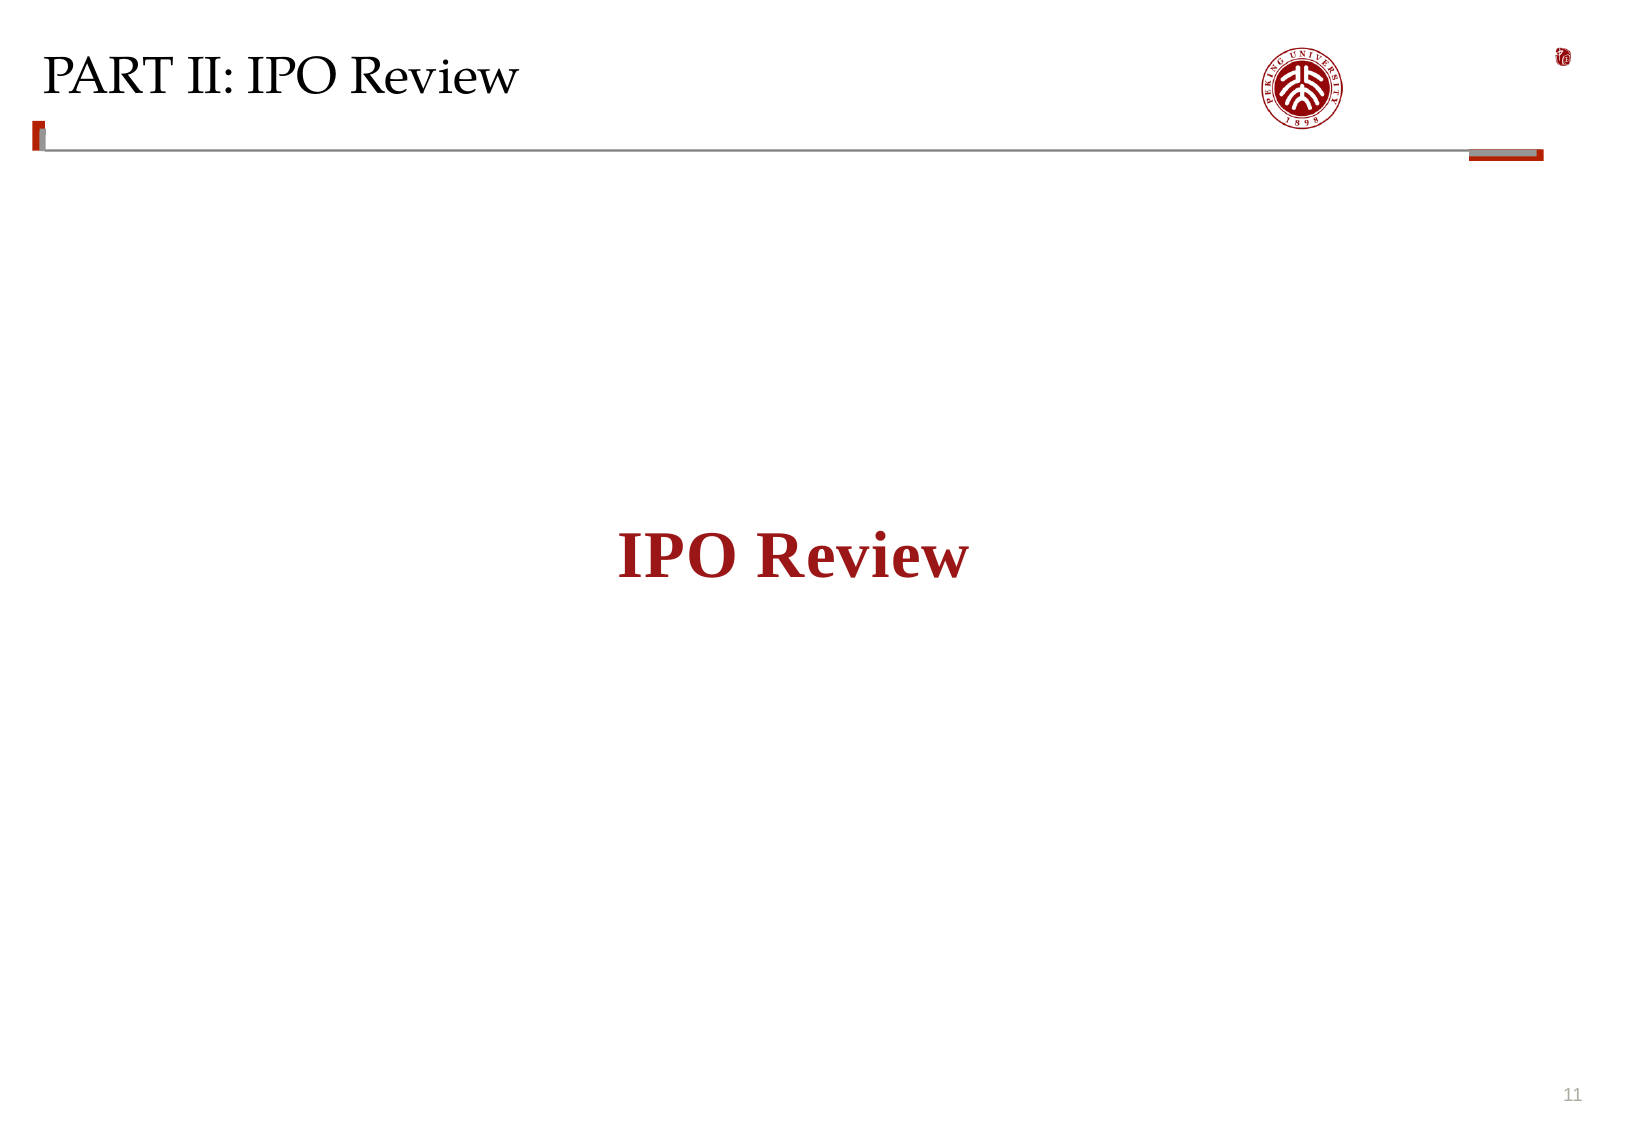

# PART II: IPO Review
IPO Review